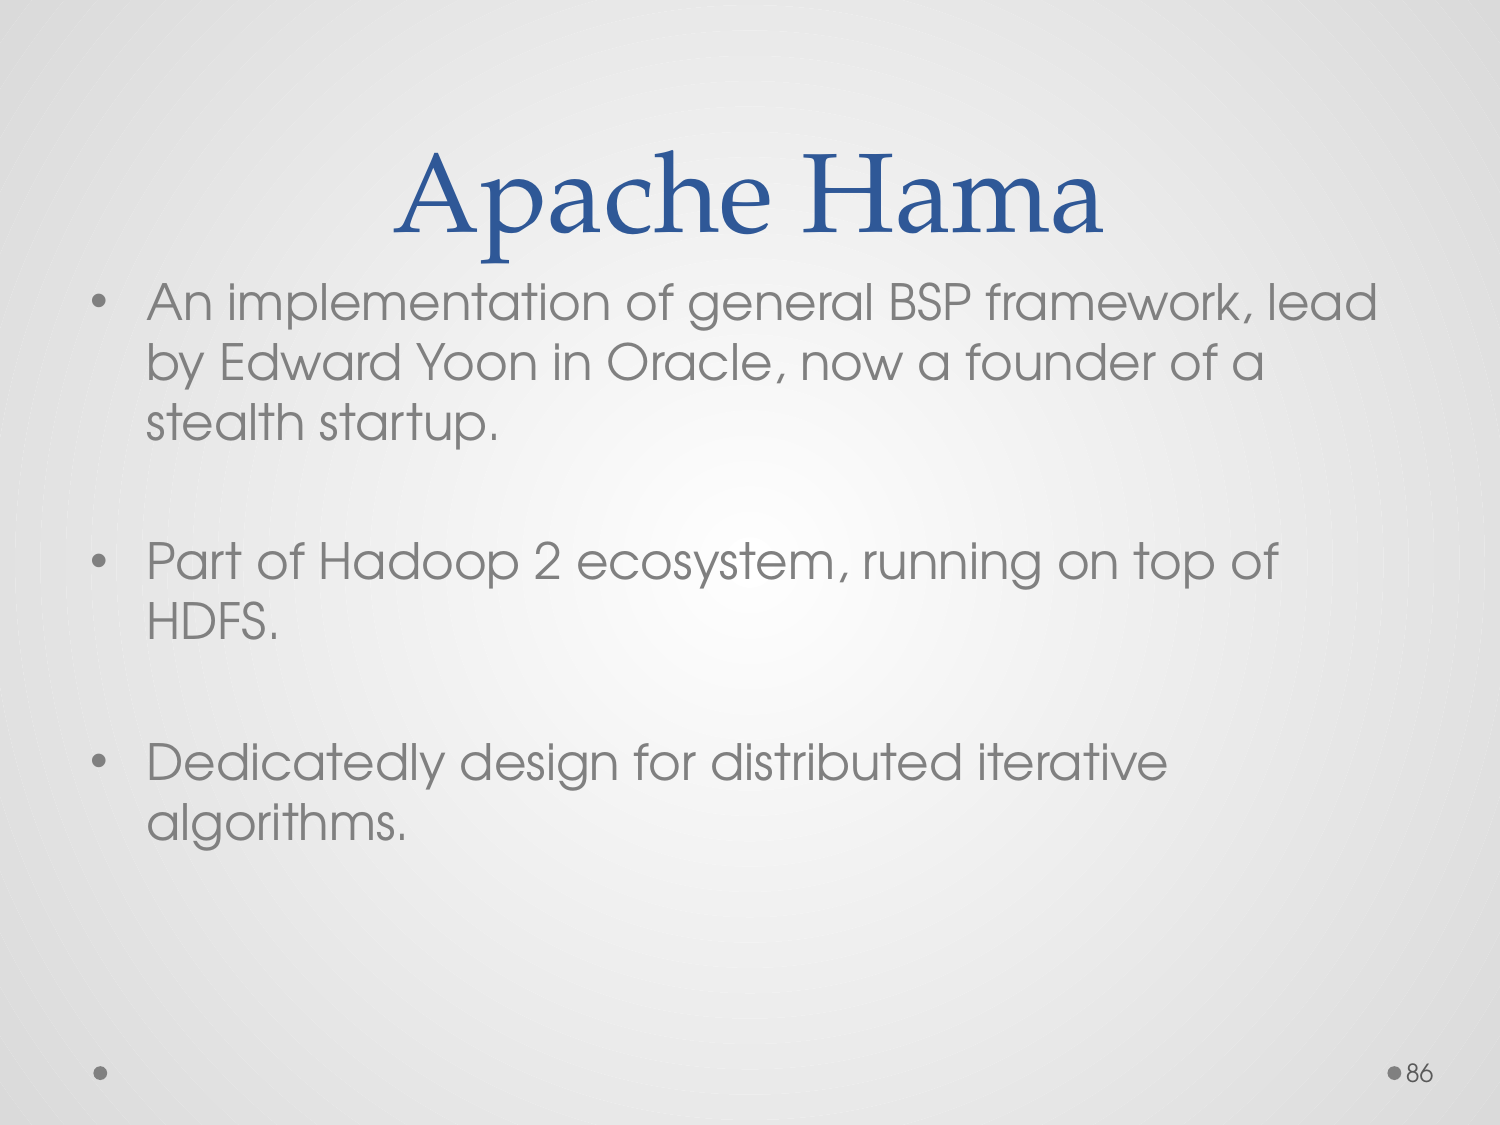

# Apache Hama
An implementation of general BSP framework, lead by Edward Yoon in Oracle, now a founder of a stealth startup.

Part of Hadoop 2 ecosystem, running on top of HDFS.

Dedicatedly design for distributed iterative algorithms.
86